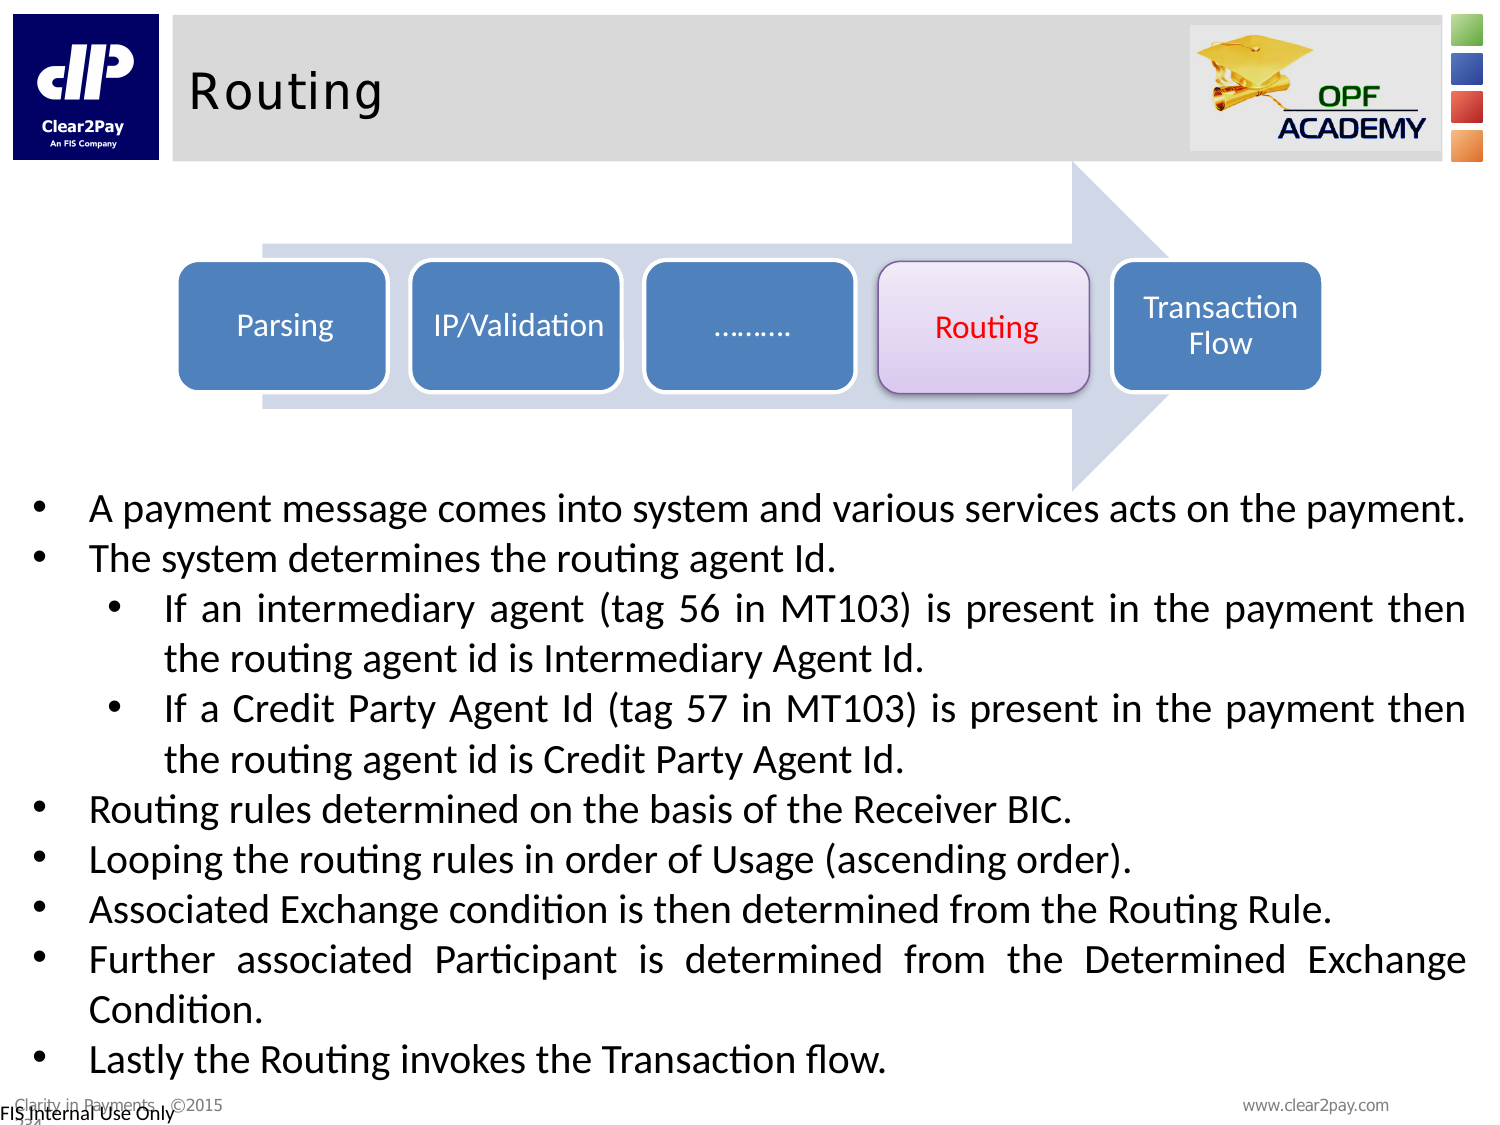

# Routing
Parsing
IP/Validation
……….
Routing
Transaction Flow
A payment message comes into system and various services acts on the payment.
The system determines the routing agent Id.
If an intermediary agent (tag 56 in MT103) is present in the payment then the routing agent id is Intermediary Agent Id.
If a Credit Party Agent Id (tag 57 in MT103) is present in the payment then the routing agent id is Credit Party Agent Id.
Routing rules determined on the basis of the Receiver BIC.
Looping the routing rules in order of Usage (ascending order).
Associated Exchange condition is then determined from the Routing Rule.
Further associated Participant is determined from the Determined Exchange Condition.
Lastly the Routing invokes the Transaction flow.